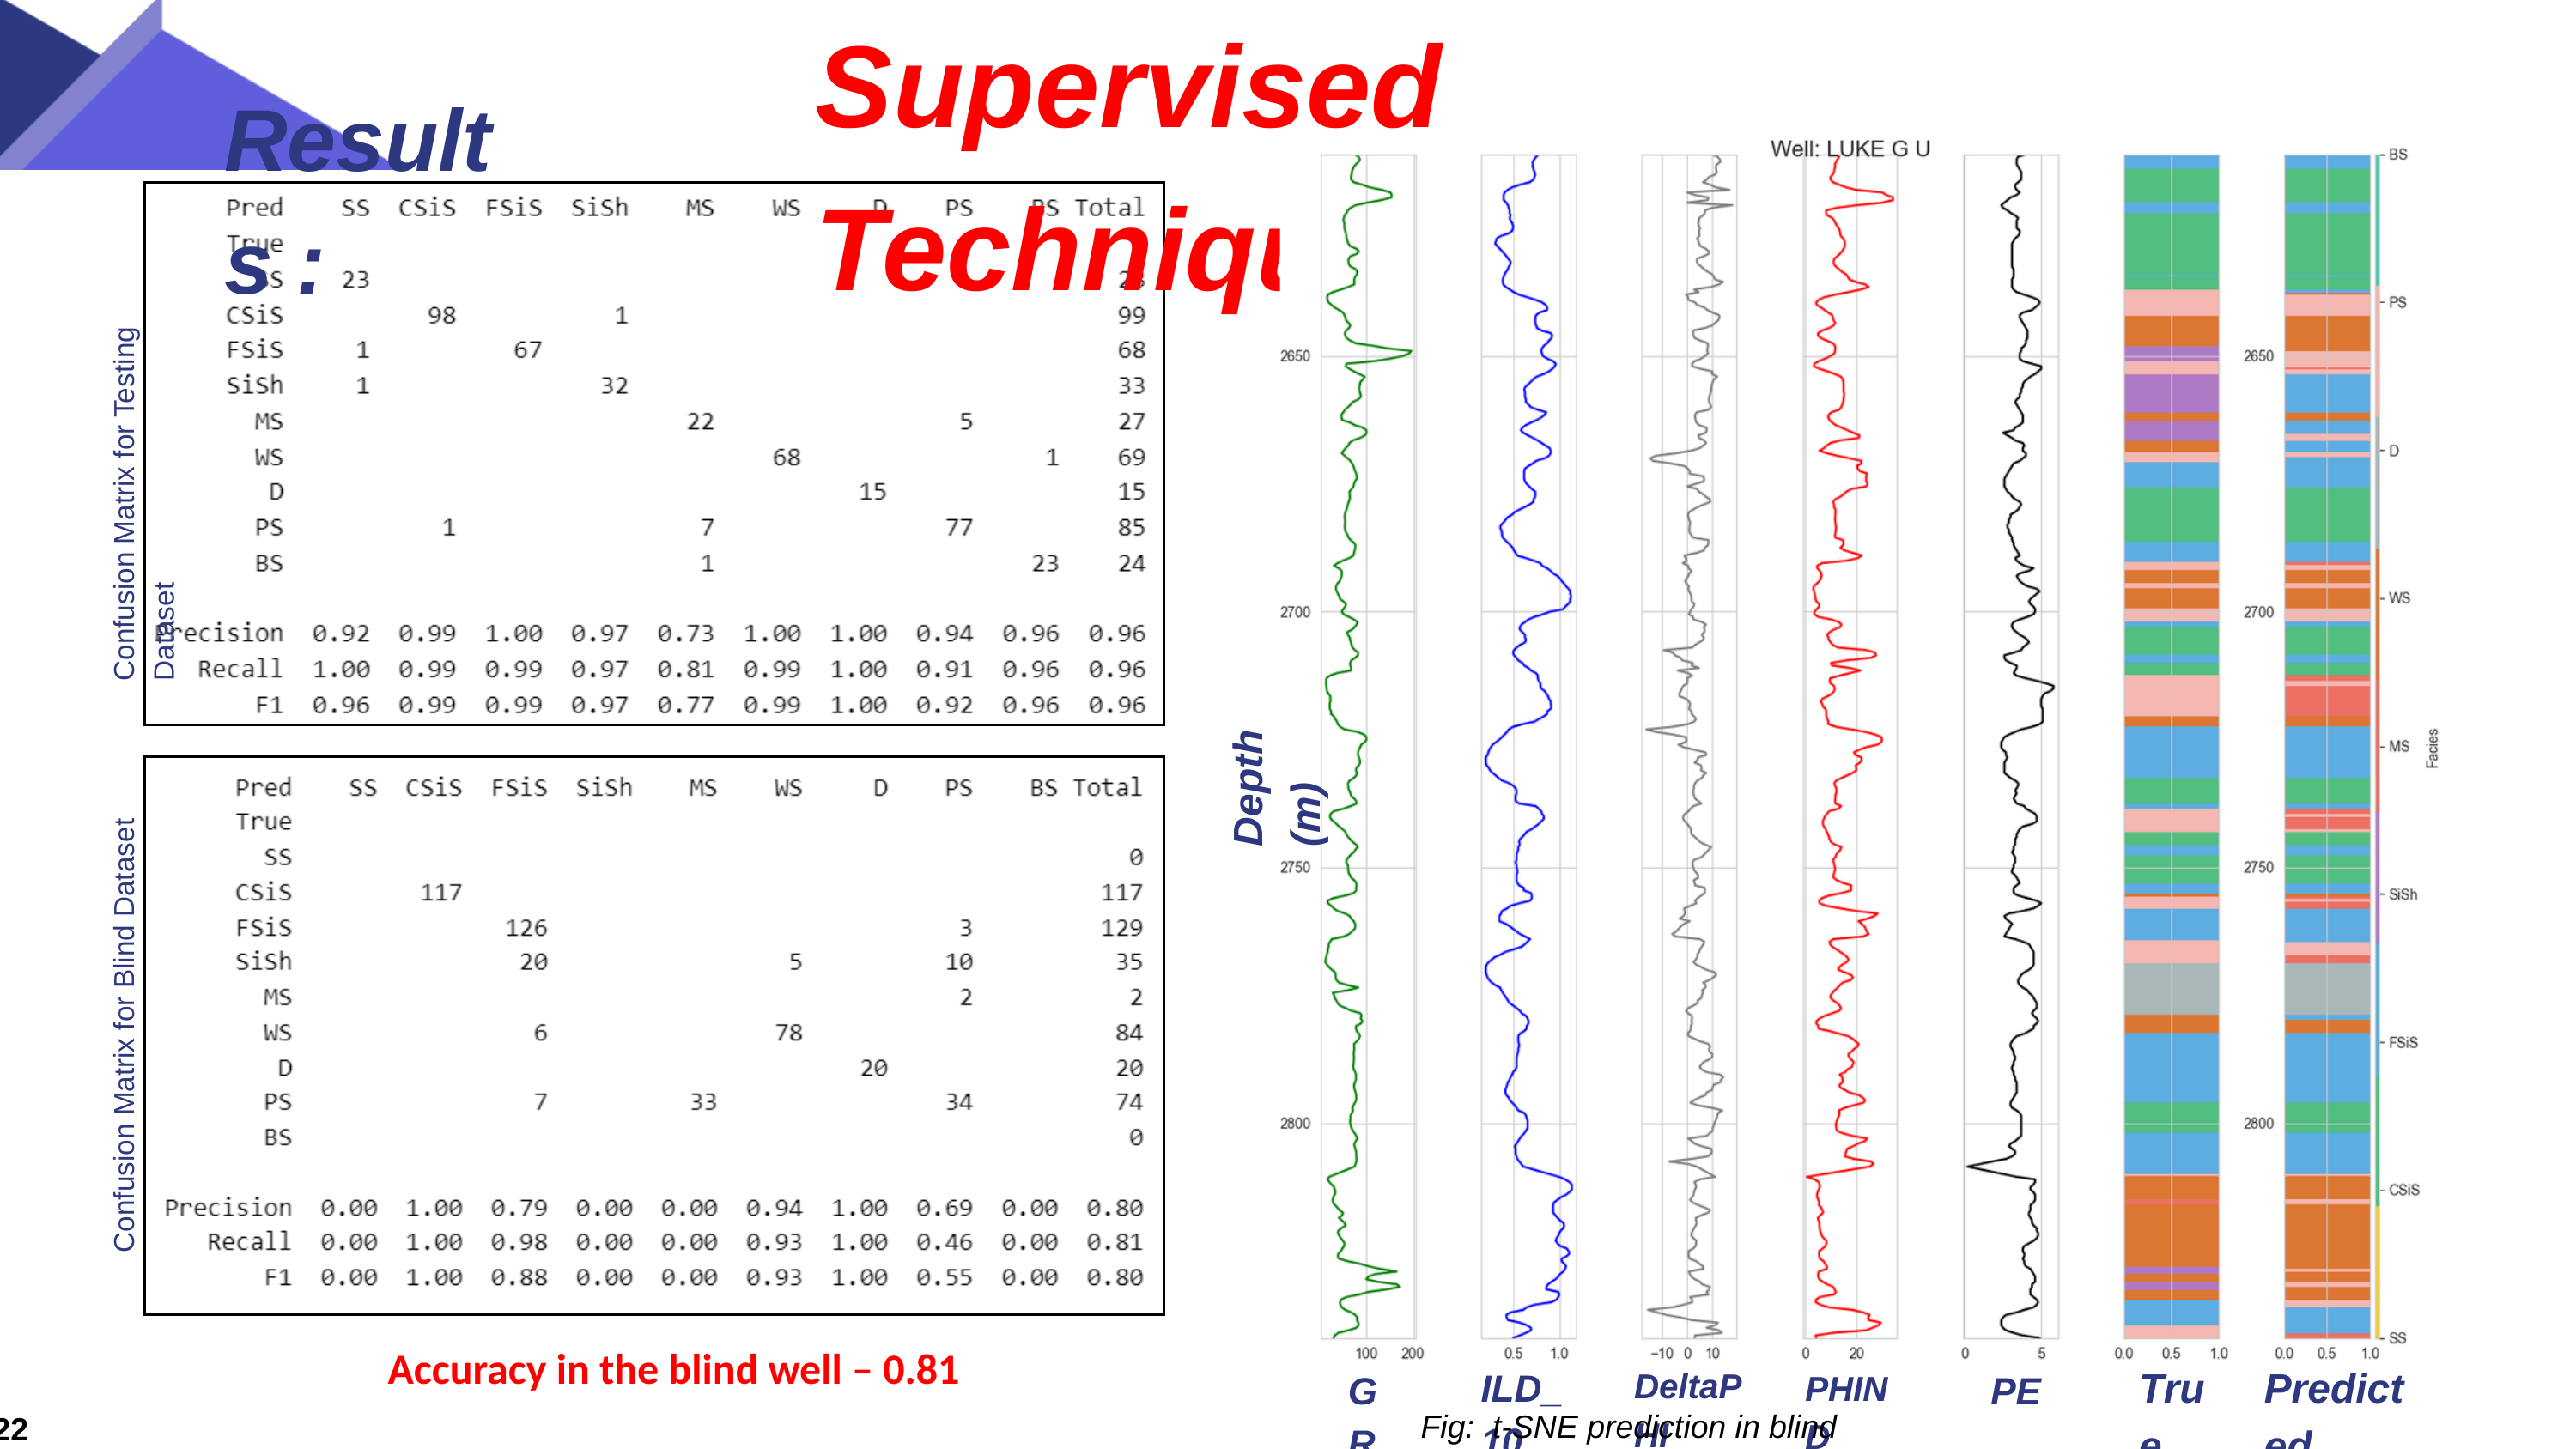

Supervised Techniques

Results :

Confusion Matrix for Testing Dataset
Depth (m)

Confusion Matrix for Blind Dataset
Accuracy in the blind well – 0.81
True
Predicted
ILD_10
DeltaPHI
GR
PE
PHIND
Fig:  t-SNE prediction in blind well
22